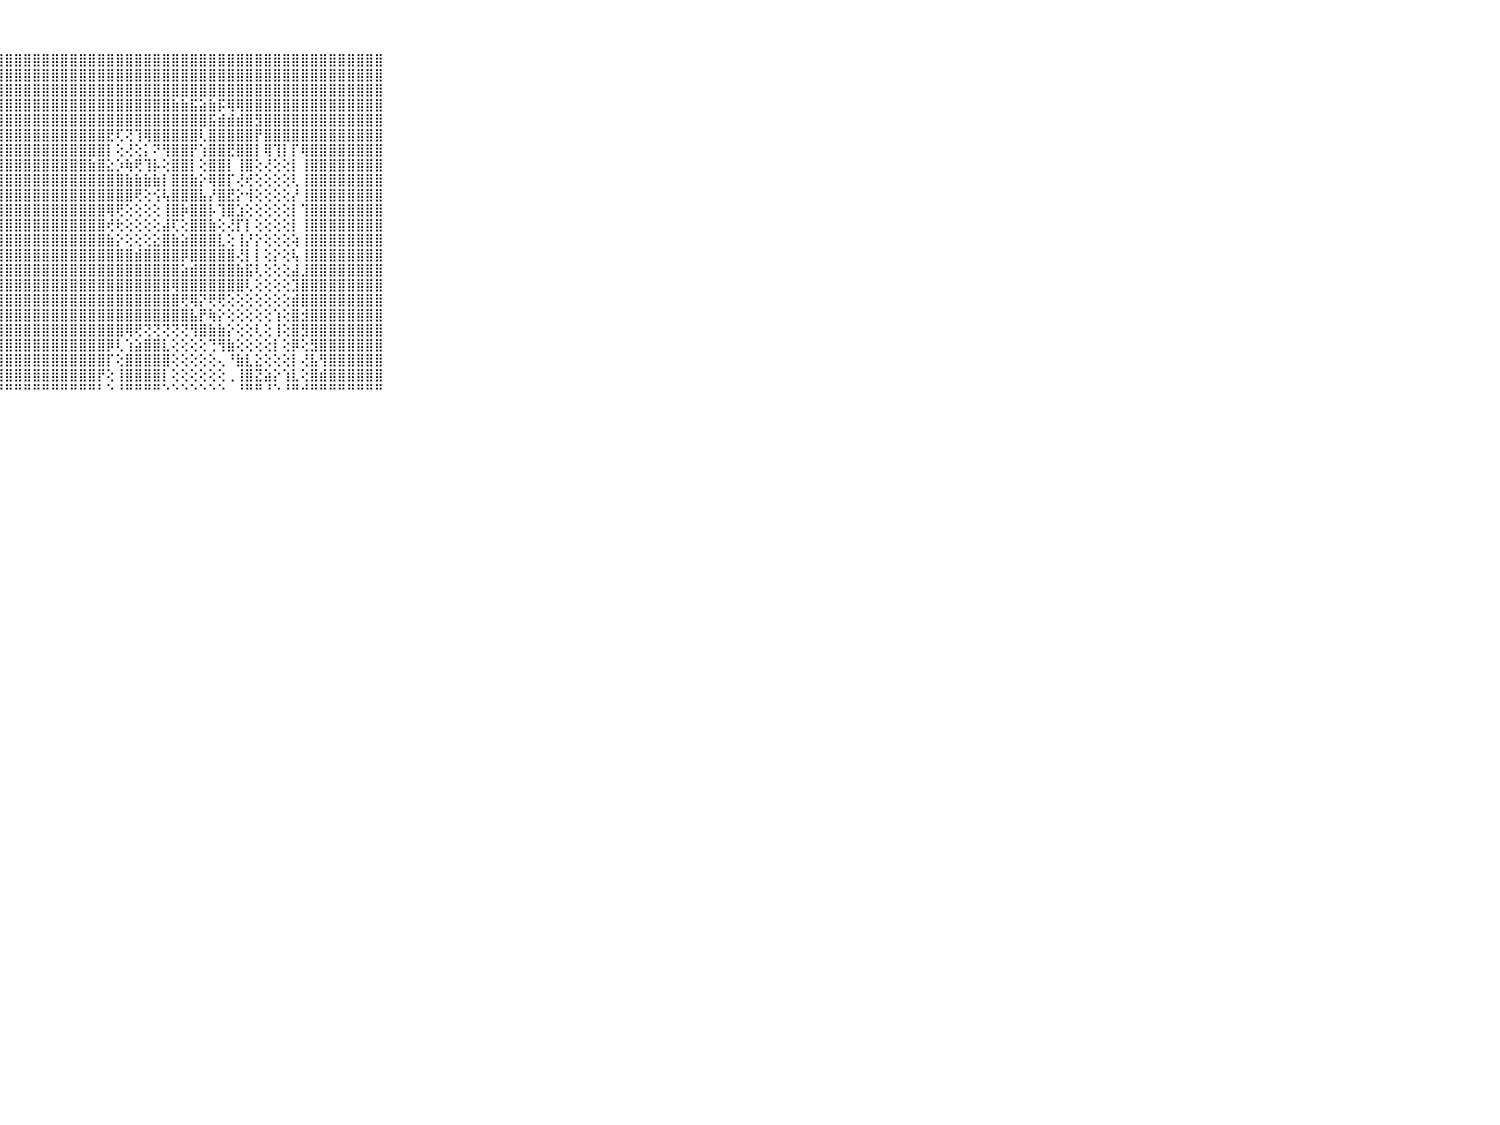

⠀⠀⠀⠀⠀⠀⠀⠀⠀⠀⠀⣿⣿⣿⣿⣿⣿⣿⣿⣿⣿⣿⣿⣿⣿⣿⣿⣿⣿⣿⣿⣿⣿⣿⣿⣿⣿⣿⣿⣿⣿⣿⣿⣿⣿⣿⣿⣿⣿⣿⣿⣿⣿⣿⣿⣿⣿⣿⣿⣿⣿⣿⣿⣿⣿⣿⣿⣿⣿⠀⠀⠀⠀⠀⠀⠀⠀⠀⠀⠀⠀
⠀⠀⠀⠀⠀⠀⠀⠀⠀⠀⠀⣿⣿⣿⣿⣿⣿⣿⣿⣿⣿⣿⣿⣿⣿⣿⣿⣿⣿⣿⣿⣿⣿⣿⣿⣿⣿⣿⣿⣿⣿⣿⣿⣿⣿⣿⣿⣿⣿⣿⣿⣿⣿⣿⣿⣿⣿⣿⣿⣿⣿⣿⣿⣿⣿⣿⣿⣿⣿⠀⠀⠀⠀⠀⠀⠀⠀⠀⠀⠀⠀
⠀⠀⠀⠀⠀⠀⠀⠀⠀⠀⠀⣿⣿⣿⣿⣿⣿⣿⣿⣿⣿⣿⣿⣿⣿⣿⣿⣿⣿⣿⣿⣿⣿⣿⣿⣿⣿⣿⣿⣿⣿⣿⣿⣿⣿⣿⣿⣿⣿⣿⣿⣿⣿⣿⣿⣿⣿⣿⣿⣿⣿⣿⣿⣿⣿⣿⣿⣿⣿⠀⠀⠀⠀⠀⠀⠀⠀⠀⠀⠀⠀
⠀⠀⠀⠀⠀⠀⠀⠀⠀⠀⠀⣿⣿⣿⣿⣿⣿⣿⣿⣿⣿⣿⣿⣿⣿⣿⣿⣿⣿⣿⣿⣿⣿⣿⣿⣿⣿⣿⣿⣿⣿⣿⣿⣿⣿⣿⣷⣷⣯⣵⣷⡯⢿⢿⣿⣿⣿⣿⣿⣿⣿⣿⣿⣿⣿⣿⣿⣿⣿⠀⠀⠀⠀⠀⠀⠀⠀⠀⠀⠀⠀
⠀⠀⠀⠀⠀⠀⠀⠀⠀⠀⠀⣿⣿⣿⣿⣿⣿⣿⣿⣿⣿⣿⣿⣿⣿⣿⣿⣿⣿⣿⣿⣿⣿⣿⣿⣿⣿⣿⣿⣿⣿⣿⣿⣿⣿⣿⣿⣿⣿⣿⣯⣾⣾⣾⣿⣻⣿⣿⣿⣿⣿⣿⣿⣿⣿⣿⣿⣿⣿⠀⠀⠀⠀⠀⠀⠀⠀⠀⠀⠀⠀
⠀⠀⠀⠀⠀⠀⠀⠀⠀⠀⠀⣿⣿⣿⣿⣿⣿⣿⣿⣿⣿⣿⣿⣿⣿⣿⣿⣿⣿⣿⣿⣿⣿⣿⣿⣿⣿⣿⣿⣟⢏⢝⢹⢿⣿⣿⣿⣿⣿⢇⣿⣿⣿⣿⣿⡟⣿⣿⣿⣿⣿⣿⣿⣿⣿⣿⣿⣿⣿⠀⠀⠀⠀⠀⠀⠀⠀⠀⠀⠀⠀
⠀⠀⠀⠀⠀⠀⠀⠀⠀⠀⠀⣿⣿⣿⣿⣿⣿⣿⣿⣿⣿⣿⣿⣿⣿⣿⣿⣿⣿⣿⣿⣿⣿⣿⣿⣿⣿⣿⣿⡇⢕⢜⢕⡅⠝⢻⣿⣿⡟⢱⣿⣿⣟⣿⣿⡇⢿⢹⡇⡏⢿⣿⣿⣿⣿⣿⣿⣿⣿⠀⠀⠀⠀⠀⠀⠀⠀⠀⠀⠀⠀
⠀⠀⠀⠀⠀⠀⠀⠀⠀⠀⠀⣿⣿⣿⣿⣿⣿⣿⣿⣿⣿⣿⣿⣿⣿⣿⣿⣿⣿⣿⣿⣿⣿⣿⣿⣿⣿⣷⣿⣕⡱⢷⢟⢹⡧⢕⣿⣿⡇⢕⣿⣿⡇⢸⣿⢕⢜⢕⢕⡇⢸⣿⣿⣿⣿⣿⣿⣿⣿⠀⠀⠀⠀⠀⠀⠀⠀⠀⠀⠀⠀
⠀⠀⠀⠀⠀⠀⠀⠀⠀⠀⠀⣿⣿⣿⣿⣿⣿⣿⣿⣿⣿⣿⣿⣿⣿⣿⣿⣿⣿⣿⣿⣿⣿⣿⣿⣿⣿⣿⣿⣿⣿⣷⣷⣷⣷⡇⣿⣿⣷⡕⢿⣿⡏⢜⢞⢕⢕⢕⢕⢇⢸⣿⣿⣿⣿⣿⣿⣿⣿⠀⠀⠀⠀⠀⠀⠀⠀⠀⠀⠀⠀
⠀⠀⠀⠀⠀⠀⠀⠀⠀⠀⠀⣿⣿⣿⣿⣿⣿⣿⣿⣿⣿⣿⣿⣿⣿⣿⣿⣿⣿⣿⣿⣿⣿⣿⣿⣿⣿⣿⣿⣿⣿⣿⢟⢕⢪⢧⣿⣿⣿⣧⡜⣿⣟⡕⢺⢕⢕⢕⢕⡜⢸⣿⣿⣿⣿⣿⣿⣿⣿⠀⠀⠀⠀⠀⠀⠀⠀⠀⠀⠀⠀
⠀⠀⠀⠀⠀⠀⠀⠀⠀⠀⠀⣿⣿⣿⣿⣿⣿⣿⣿⣿⣿⣿⣿⣿⣿⣿⣿⣿⣿⣿⣿⣿⣿⣿⣿⣿⣿⣿⣿⢿⢟⢕⢕⢕⢕⢸⣿⡷⣿⣿⡧⢹⣿⣱⢕⢕⢕⢕⢕⡇⢹⣿⣿⣿⣿⣿⣿⣿⣿⠀⠀⠀⠀⠀⠀⠀⠀⠀⠀⠀⠀
⠀⠀⠀⠀⠀⠀⠀⠀⠀⠀⠀⣿⣿⣿⣿⣿⣿⣿⣿⣿⣿⣿⣿⣿⣿⣿⣿⣿⣿⣿⣿⣿⣿⣿⣿⣿⣿⣿⣿⢞⢗⢕⢕⢕⢕⣼⢏⢕⣿⣿⣷⢕⢜⡏⡇⢕⢕⢕⢕⡇⢸⣿⣿⣿⣿⣿⣿⣿⣿⠀⠀⠀⠀⠀⠀⠀⠀⠀⠀⠀⠀
⠀⠀⠀⠀⠀⠀⠀⠀⠀⠀⠀⣿⣿⣿⣿⣿⣿⣿⣿⣿⣿⣿⣿⣿⣿⣿⣿⣿⣿⣿⣿⣿⣿⣿⣿⣿⣿⣿⣿⣷⡕⢕⢕⢕⣕⣿⣷⣵⣿⣿⣿⣇⢕⢸⡜⡕⢕⢕⢕⢵⢸⣿⣿⣿⣿⣿⣿⣿⣿⠀⠀⠀⠀⠀⠀⠀⠀⠀⠀⠀⠀
⠀⠀⠀⠀⠀⠀⠀⠀⠀⠀⠀⣿⣿⣿⣿⣿⣿⣿⣿⣿⣿⣿⣿⣿⣿⣿⣿⣿⣿⣿⣿⣿⣿⣿⣿⣿⣿⣿⣿⣿⣿⣿⣾⣿⣿⣿⣿⡿⣿⣿⣿⣿⣿⢜⡇⡇⢕⡕⢕⢧⢸⣿⣿⣿⣿⣿⣿⣿⣿⠀⠀⠀⠀⠀⠀⠀⠀⠀⠀⠀⠀
⠀⠀⠀⠀⠀⠀⠀⠀⠀⠀⠀⣿⣿⣿⣿⣿⣿⣿⣿⣿⣿⣿⣿⣿⣿⣿⣿⣿⣿⣿⣿⣿⣿⣿⣿⣿⣿⣿⣿⣿⣿⣿⣿⣿⣿⣿⣿⣵⣾⣿⣿⣿⣿⣷⣯⢇⢕⢕⢕⣼⣸⣿⣿⣿⣿⣿⣿⣿⣿⠀⠀⠀⠀⠀⠀⠀⠀⠀⠀⠀⠀
⠀⠀⠀⠀⠀⠀⠀⠀⠀⠀⠀⣿⣿⣿⣿⣿⣿⣿⣿⣿⣿⣿⣿⣿⣿⣿⣿⣿⣿⣿⣿⣿⣿⣿⣿⣿⣿⣿⣿⣿⣿⣿⣿⣿⣿⣿⢿⣿⣿⣿⣿⣿⣿⣿⢇⢕⢕⢕⢕⣹⣿⣿⣿⣿⣿⣿⣿⣿⣿⠀⠀⠀⠀⠀⠀⠀⠀⠀⠀⠀⠀
⠀⠀⠀⠀⠀⠀⠀⠀⠀⠀⠀⣿⣿⣿⣿⣿⣿⣿⣿⣿⣿⣿⣿⣿⣿⣿⣿⣿⣿⣿⣿⣿⣿⣿⣿⣿⣿⣿⣿⣿⣿⣿⣿⣿⣿⣿⣿⢟⢿⡝⢟⢟⢕⢕⢕⢕⢕⢕⢕⣾⣿⣿⣿⣿⣿⣿⣿⣿⣿⠀⠀⠀⠀⠀⠀⠀⠀⠀⠀⠀⠀
⠀⠀⠀⠀⠀⠀⠀⠀⠀⠀⠀⣿⣿⣿⣿⣿⣿⣿⣿⣿⣿⣿⣿⣿⣿⣿⣿⣿⣿⣿⣿⣿⣿⣿⣿⣿⣿⣿⣿⣿⣿⣿⣿⣿⣿⣿⣿⣿⣧⡟⢷⡕⢕⢕⢕⢕⢕⢱⢕⣿⣺⣿⣿⣿⣿⣿⣿⣿⣿⠀⠀⠀⠀⠀⠀⠀⠀⠀⠀⠀⠀
⠀⠀⠀⠀⠀⠀⠀⠀⠀⠀⠀⣿⣿⣿⣿⣿⣿⣿⣿⣿⣿⣿⣿⣿⣿⣿⣿⣿⣿⣿⣿⣿⣿⣿⣿⣿⣿⣿⣿⣿⣿⢿⢟⢝⢝⢝⢝⢝⢻⣿⣷⣷⡕⢕⢕⢇⢕⢸⢕⣿⣻⣿⣿⣿⣿⣿⣿⣿⣿⠀⠀⠀⠀⠀⠀⠀⠀⠀⠀⠀⠀
⠀⠀⠀⠀⠀⠀⠀⠀⠀⠀⠀⣿⣿⣿⣿⣿⣿⣿⣿⣿⣿⣿⣿⣿⣿⣿⣿⣿⣿⣿⣿⣿⣿⣿⣿⣿⣿⣿⣿⡿⢇⢱⣵⣿⣿⣇⢕⢕⢕⢕⢙⢻⣷⢕⢕⢕⢕⡇⢕⡿⢕⣻⣿⣿⣿⣿⣿⣿⣿⠀⠀⠀⠀⠀⠀⠀⠀⠀⠀⠀⠀
⠀⠀⠀⠀⠀⠀⠀⠀⠀⠀⠀⣿⣿⣿⣿⣿⣿⣿⣿⣿⣿⣿⣿⣿⣿⣿⣿⣿⣿⣿⣿⣿⣿⣿⣿⣿⣿⣿⣿⡏⢕⣿⣿⣿⣿⣿⢕⢕⢕⢕⢕⢄⠘⣷⣇⣕⢕⢕⢕⡇⢜⣧⢻⣿⣿⣿⣿⣿⣿⠀⠀⠀⠀⠀⠀⠀⠀⠀⠀⠀⠀
⠀⠀⠀⠀⠀⠀⠀⠀⠀⠀⠀⣿⣿⣿⣿⣿⣿⣿⣿⣿⣿⣿⣿⣿⣿⣿⣿⣿⣿⣿⣿⣿⣿⣿⣿⣿⣿⣿⡟⢕⢸⣿⣿⣿⣿⡇⢕⢕⢕⢕⢕⢕⢀⢸⣿⣝⣵⡕⢱⣇⢕⣿⣾⣿⣿⣿⣿⣿⣿⠀⠀⠀⠀⠀⠀⠀⠀⠀⠀⠀⠀
⠀⠀⠀⠀⠀⠀⠀⠀⠀⠀⠀⠛⠛⠛⠛⠛⠛⠛⠛⠛⠛⠛⠛⠛⠛⠛⠛⠛⠛⠛⠛⠛⠛⠛⠛⠛⠛⠛⠃⠑⠘⠛⠛⠛⠛⠑⠑⠑⠑⠑⠑⠑⠀⠘⠛⠛⠘⠑⠘⠛⠚⠛⠛⠛⠛⠛⠛⠛⠛⠀⠀⠀⠀⠀⠀⠀⠀⠀⠀⠀⠀